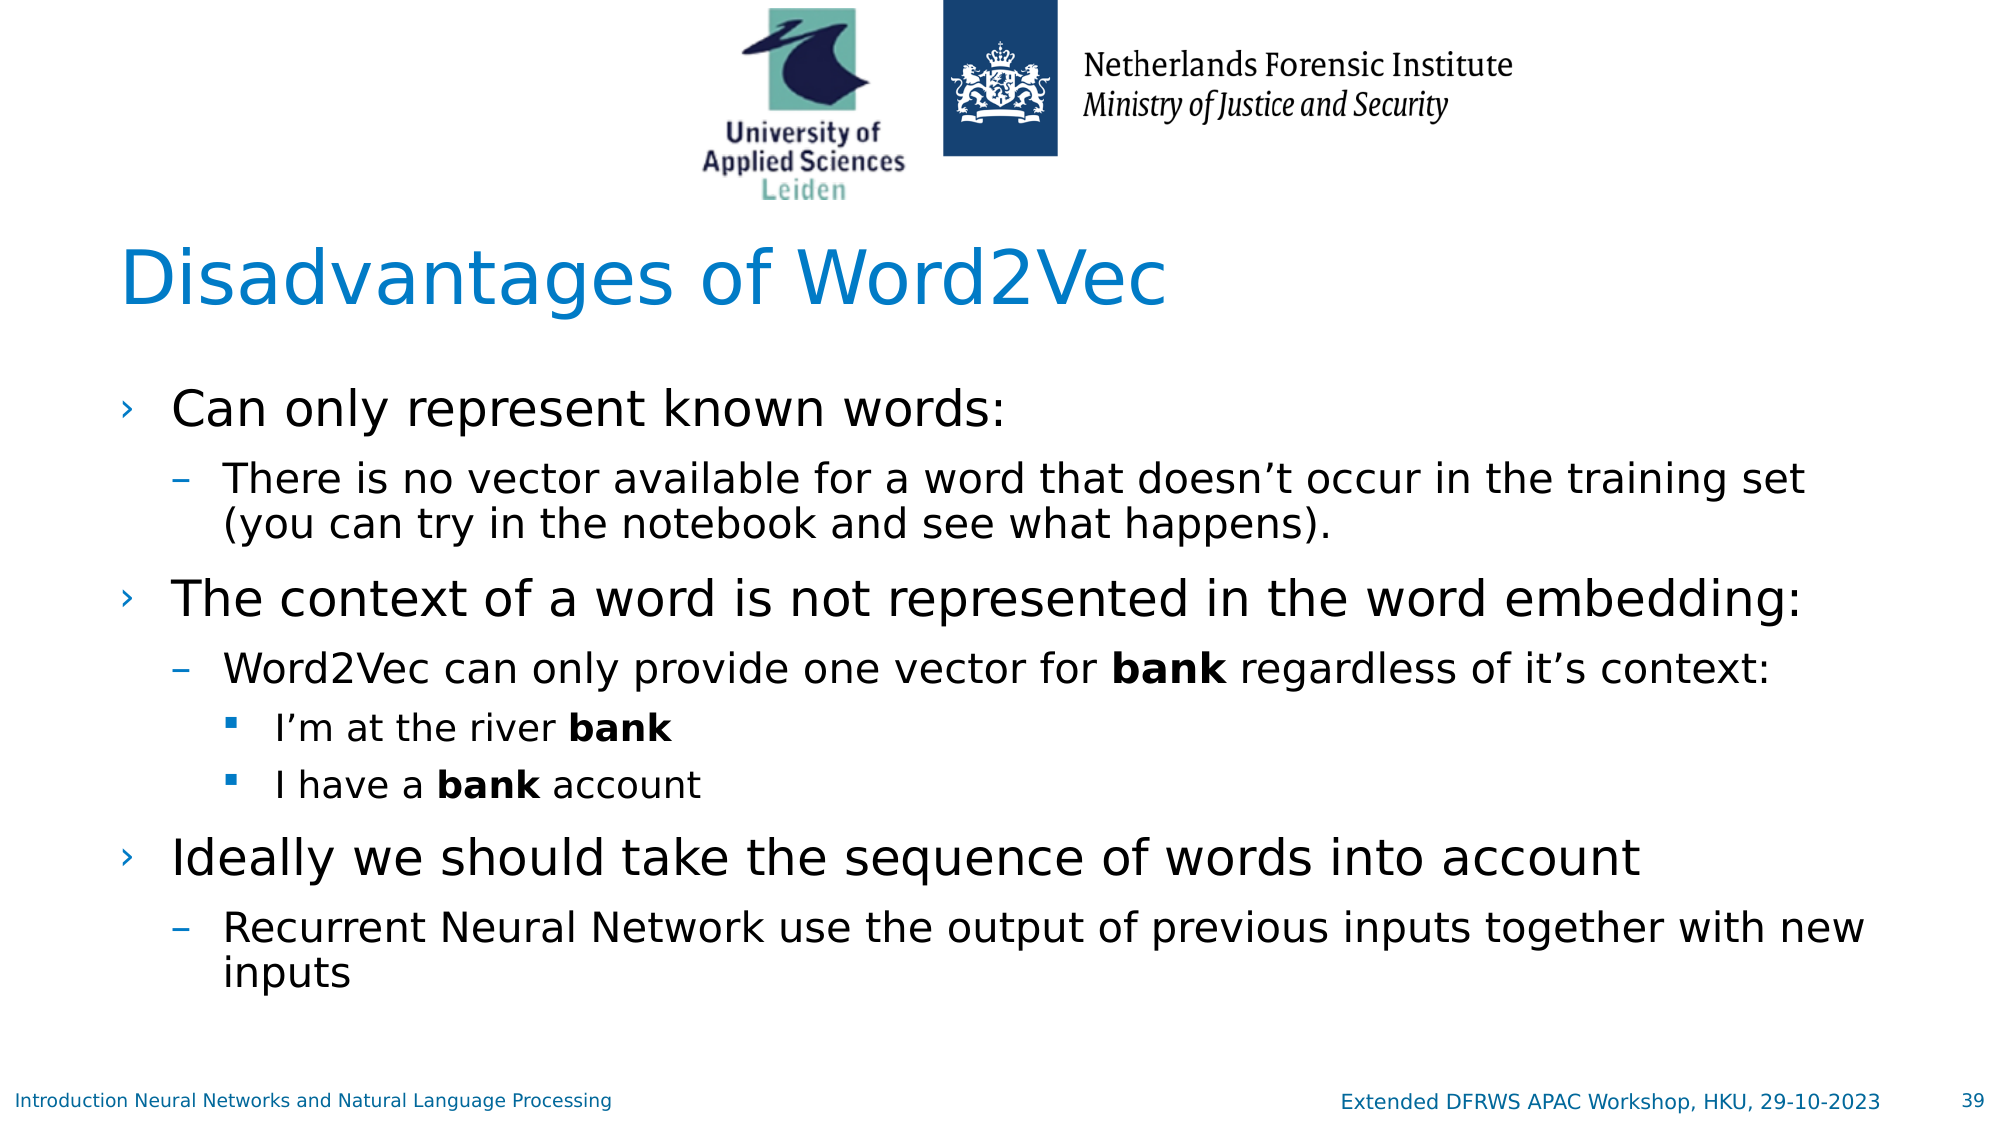

# Disadvantages of Word2Vec
Can only represent known words:
There is no vector available for a word that doesn’t occur in the training set (you can try in the notebook and see what happens).
The context of a word is not represented in the word embedding:
Word2Vec can only provide one vector for bank regardless of it’s context:
I’m at the river bank
I have a bank account
Ideally we should take the sequence of words into account
Recurrent Neural Network use the output of previous inputs together with new inputs

Introduction Neural Networks and Natural Language Processing
Extended DFRWS APAC Workshop, HKU, 29-10-2023
39